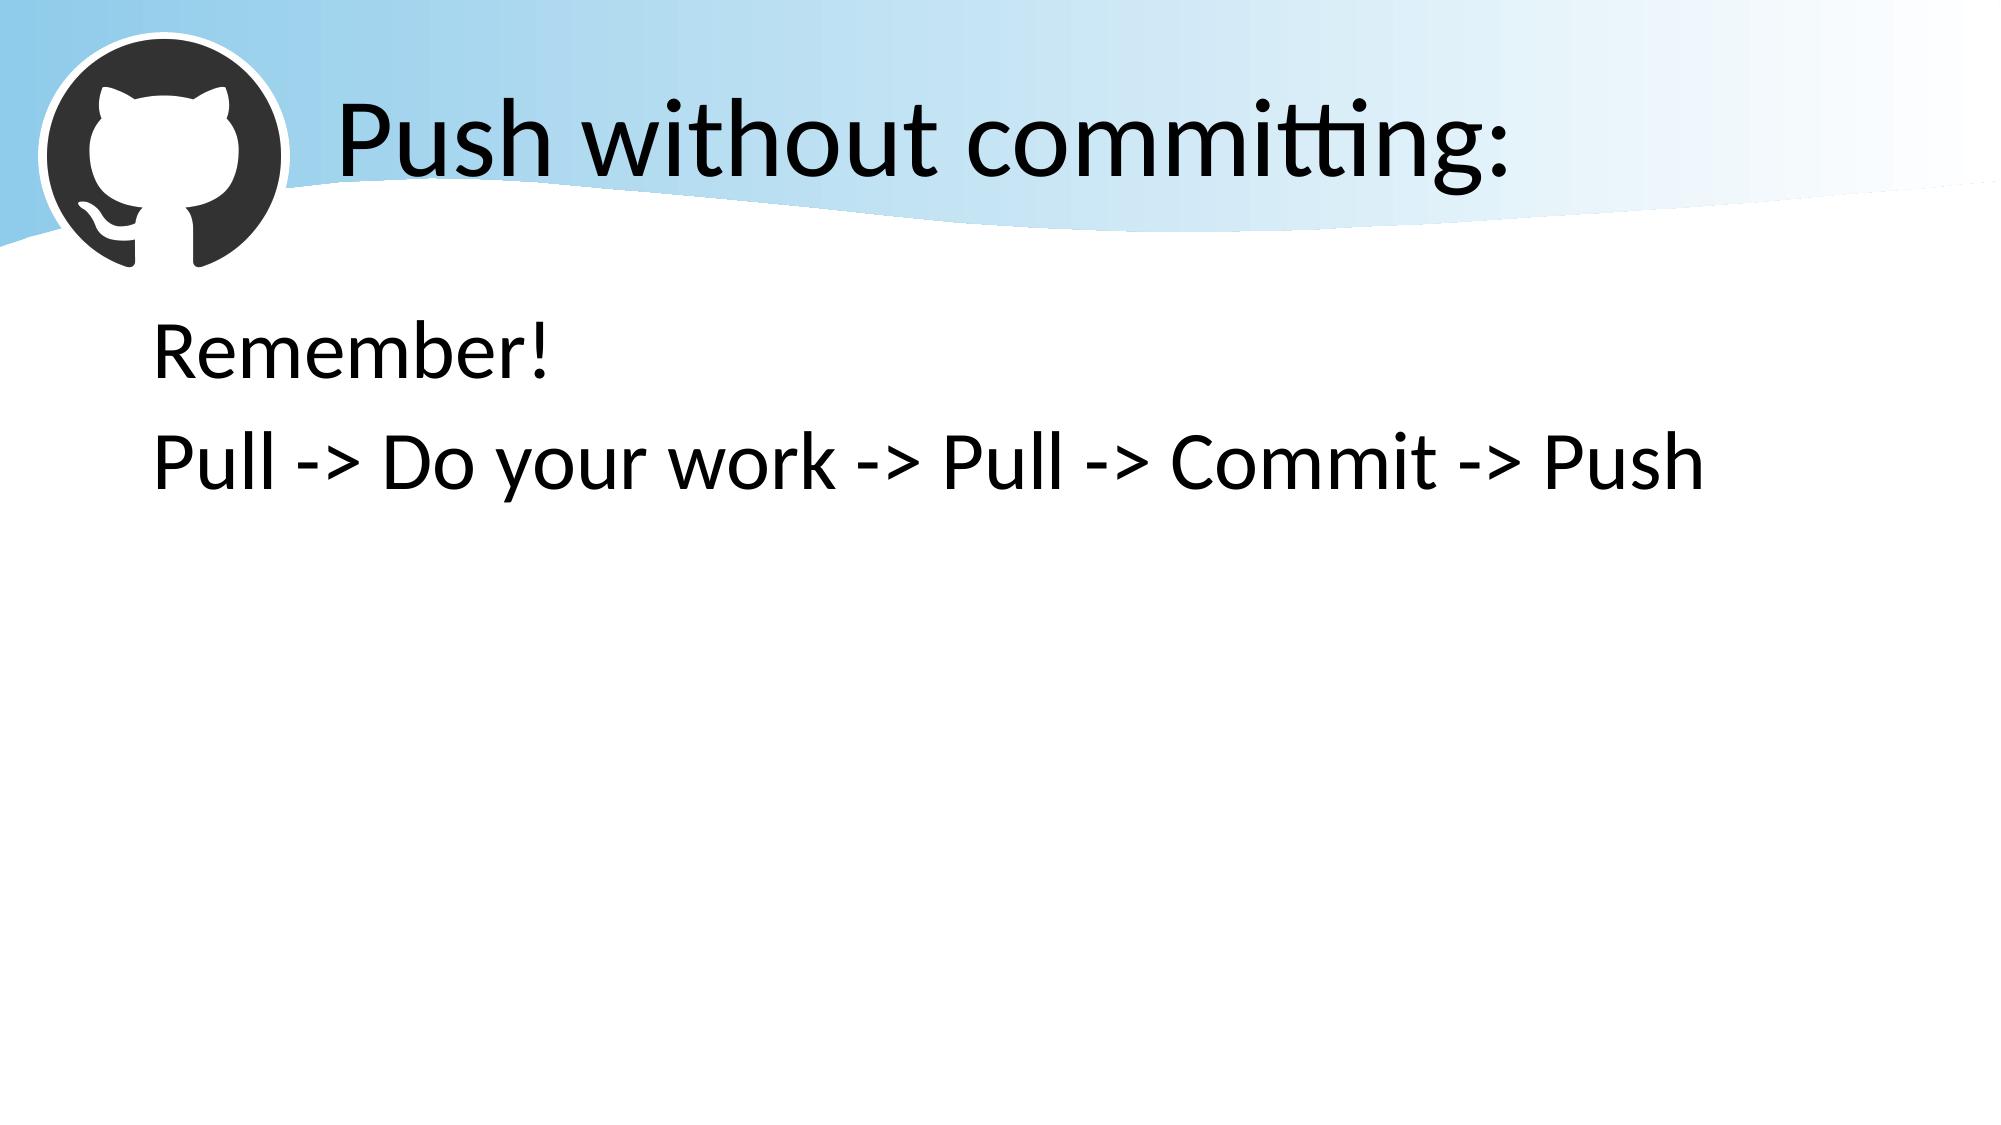

# Push without committing:
Remember!
Pull -> Do your work -> Pull -> Commit -> Push